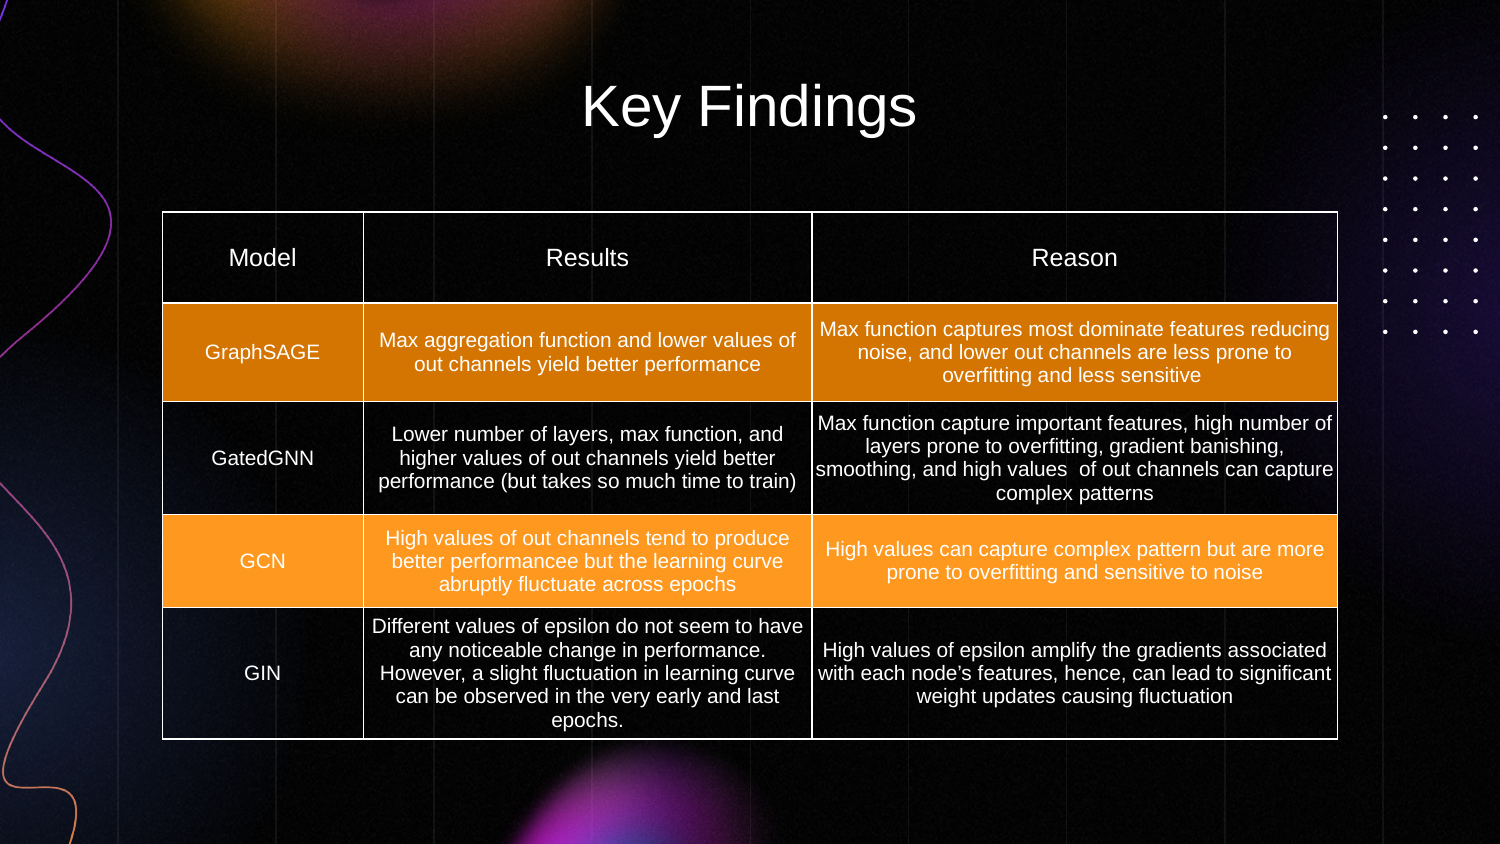

# Key Findings
| Model | Results | Reason |
| --- | --- | --- |
| GraphSAGE | Max aggregation function and lower values of out channels yield better performance | Max function captures most dominate features reducing noise, and lower out channels are less prone to overfitting and less sensitive |
| GatedGNN | Lower number of layers, max function, and higher values of out channels yield better performance (but takes so much time to train) | Max function capture important features, high number of layers prone to overfitting, gradient banishing, smoothing, and high values of out channels can capture complex patterns |
| GCN | High values of out channels tend to produce better performancee but the learning curve abruptly fluctuate across epochs | High values can capture complex pattern but are more prone to overfitting and sensitive to noise |
| GIN | Different values of epsilon do not seem to have any noticeable change in performance. However, a slight fluctuation in learning curve can be observed in the very early and last epochs. | High values of epsilon amplify the gradients associated with each node’s features, hence, can lead to significant weight updates causing fluctuation |